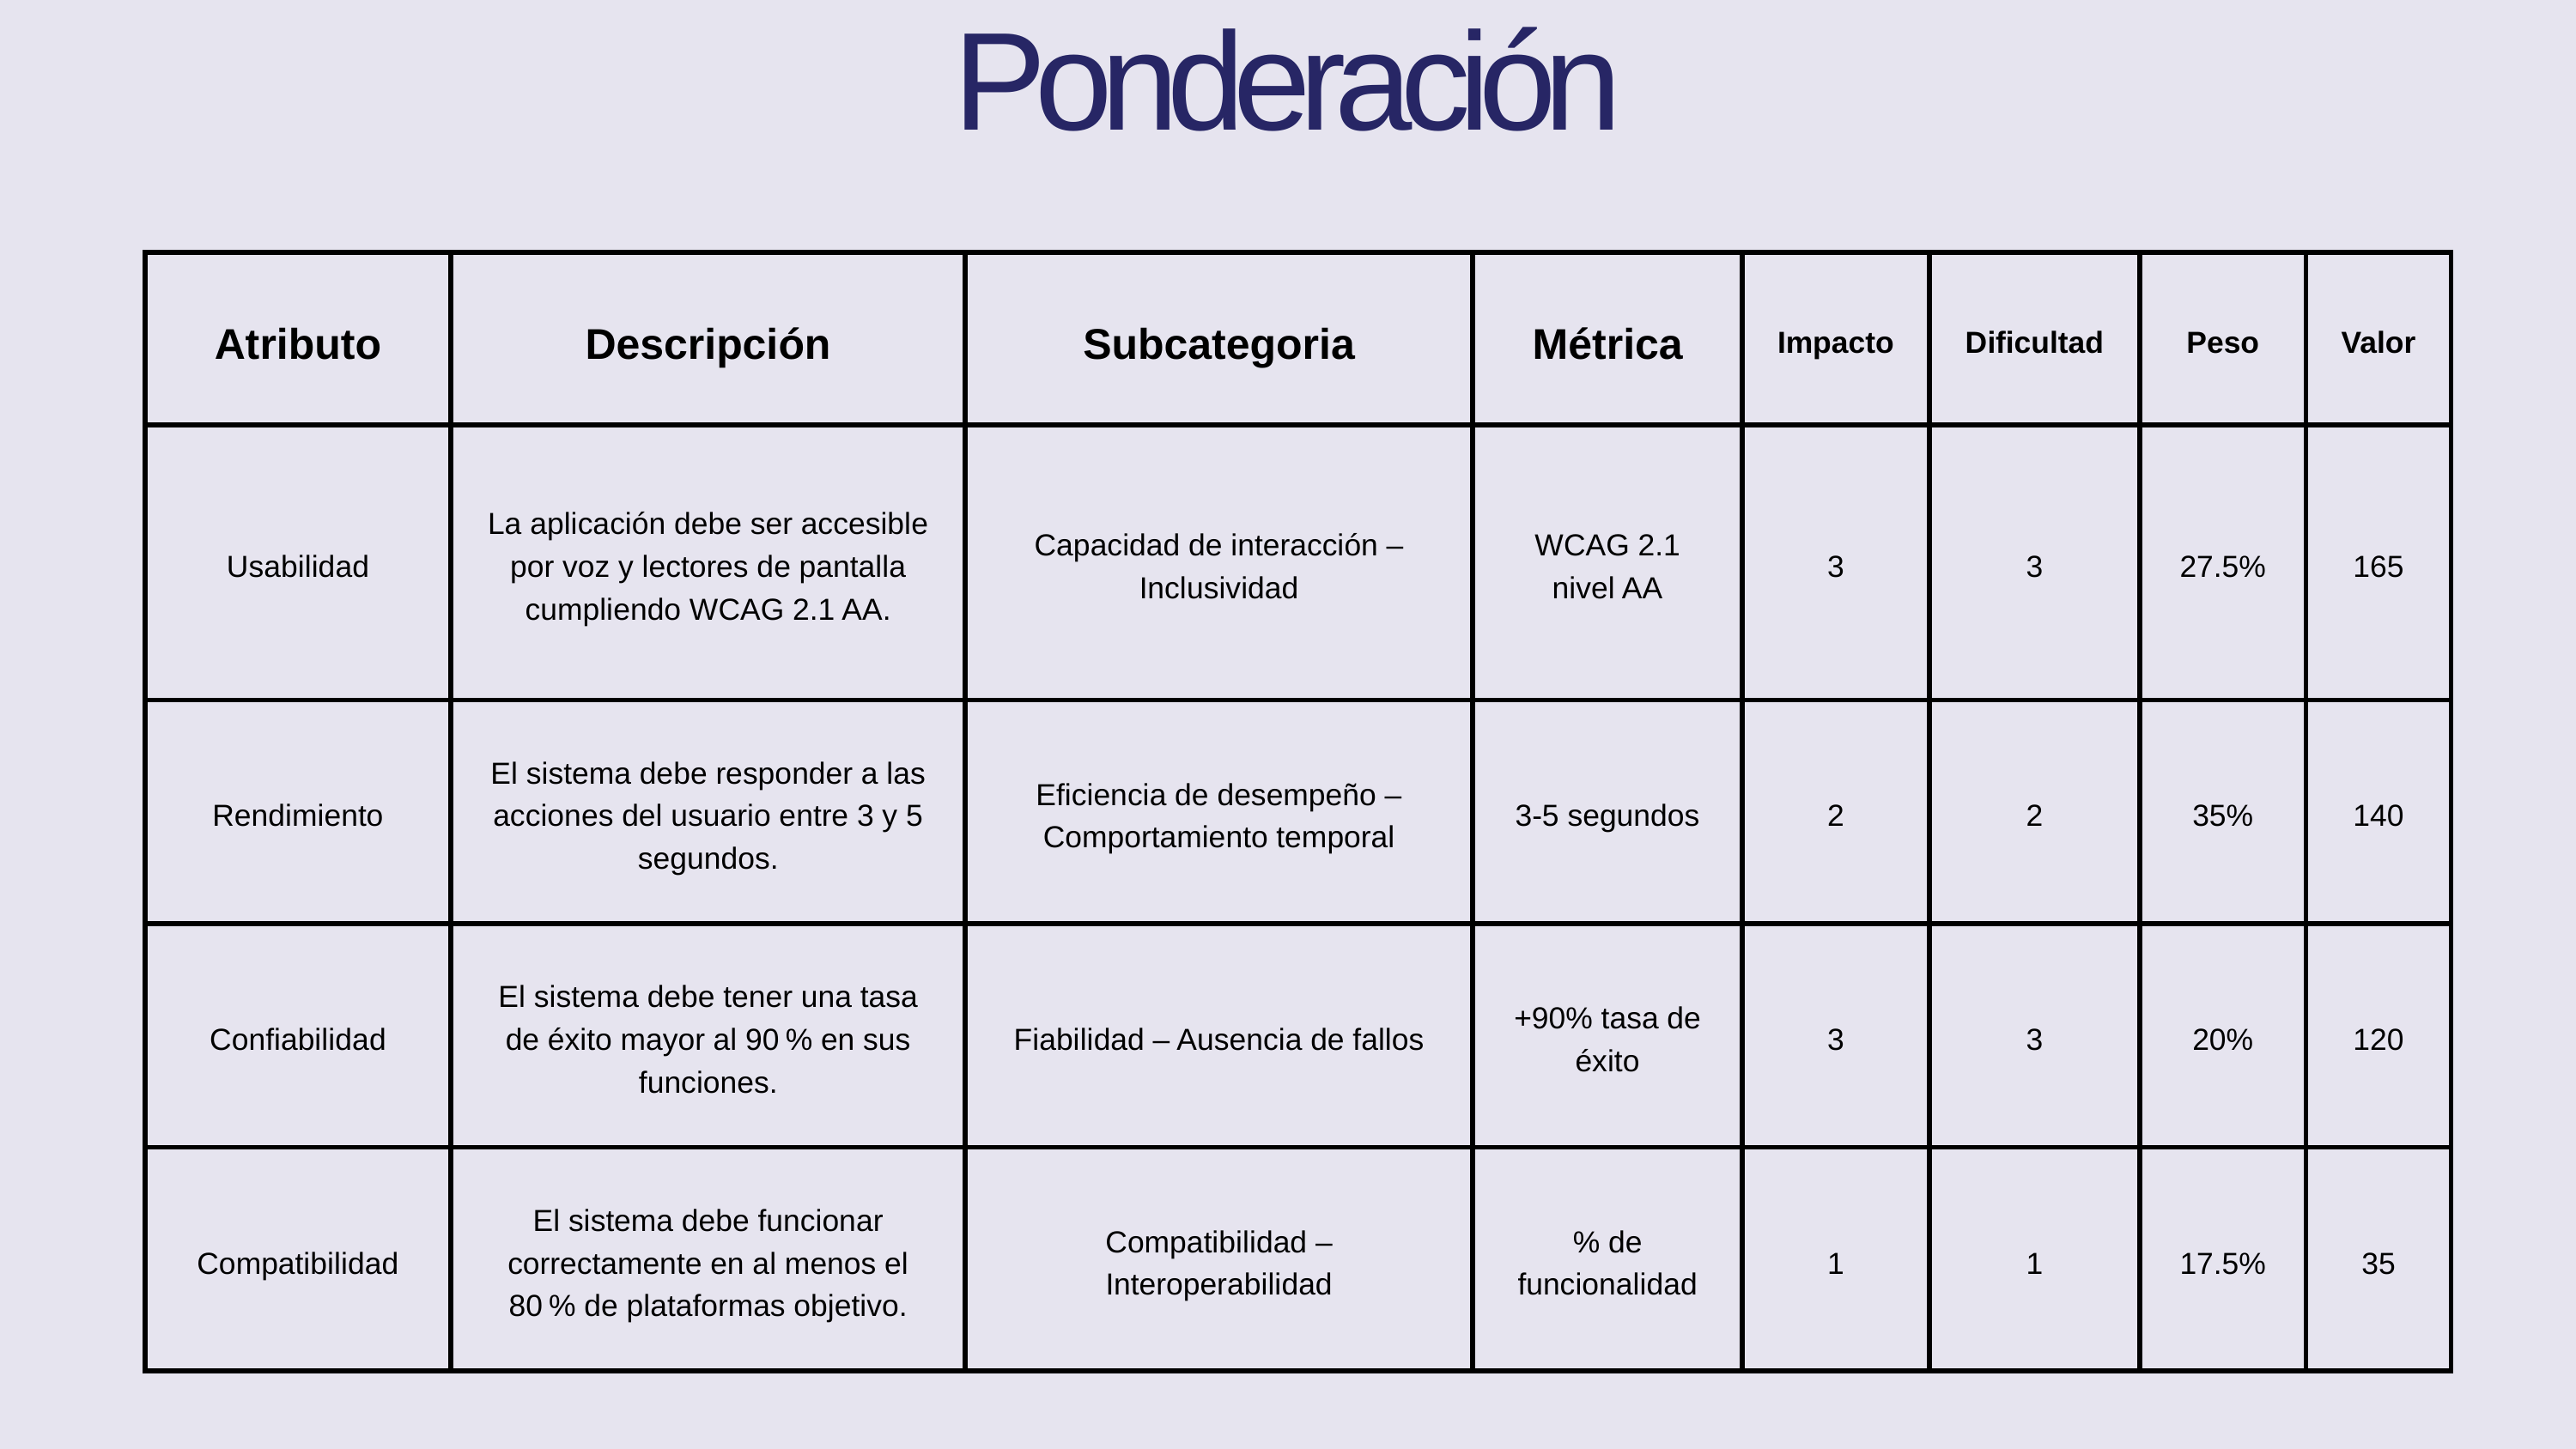

Ponderación
| Atributo | Descripción | Subcategoria | Métrica | Impacto | Dificultad | Peso | Valor |
| --- | --- | --- | --- | --- | --- | --- | --- |
| Usabilidad | La aplicación debe ser accesible por voz y lectores de pantalla cumpliendo WCAG 2.1 AA. | Capacidad de interacción – Inclusividad | WCAG 2.1 nivel AA | 3 | 3 | 27.5% | 165 |
| Rendimiento | El sistema debe responder a las acciones del usuario entre 3 y 5 segundos. | Eficiencia de desempeño – Comportamiento temporal | 3-5 segundos | 2 | 2 | 35% | 140 |
| Confiabilidad | El sistema debe tener una tasa de éxito mayor al 90 % en sus funciones. | Fiabilidad – Ausencia de fallos | +90% tasa de éxito | 3 | 3 | 20% | 120 |
| Compatibilidad | El sistema debe funcionar correctamente en al menos el 80 % de plataformas objetivo. | Compatibilidad – Interoperabilidad | % de funcionalidad | 1 | 1 | 17.5% | 35 |